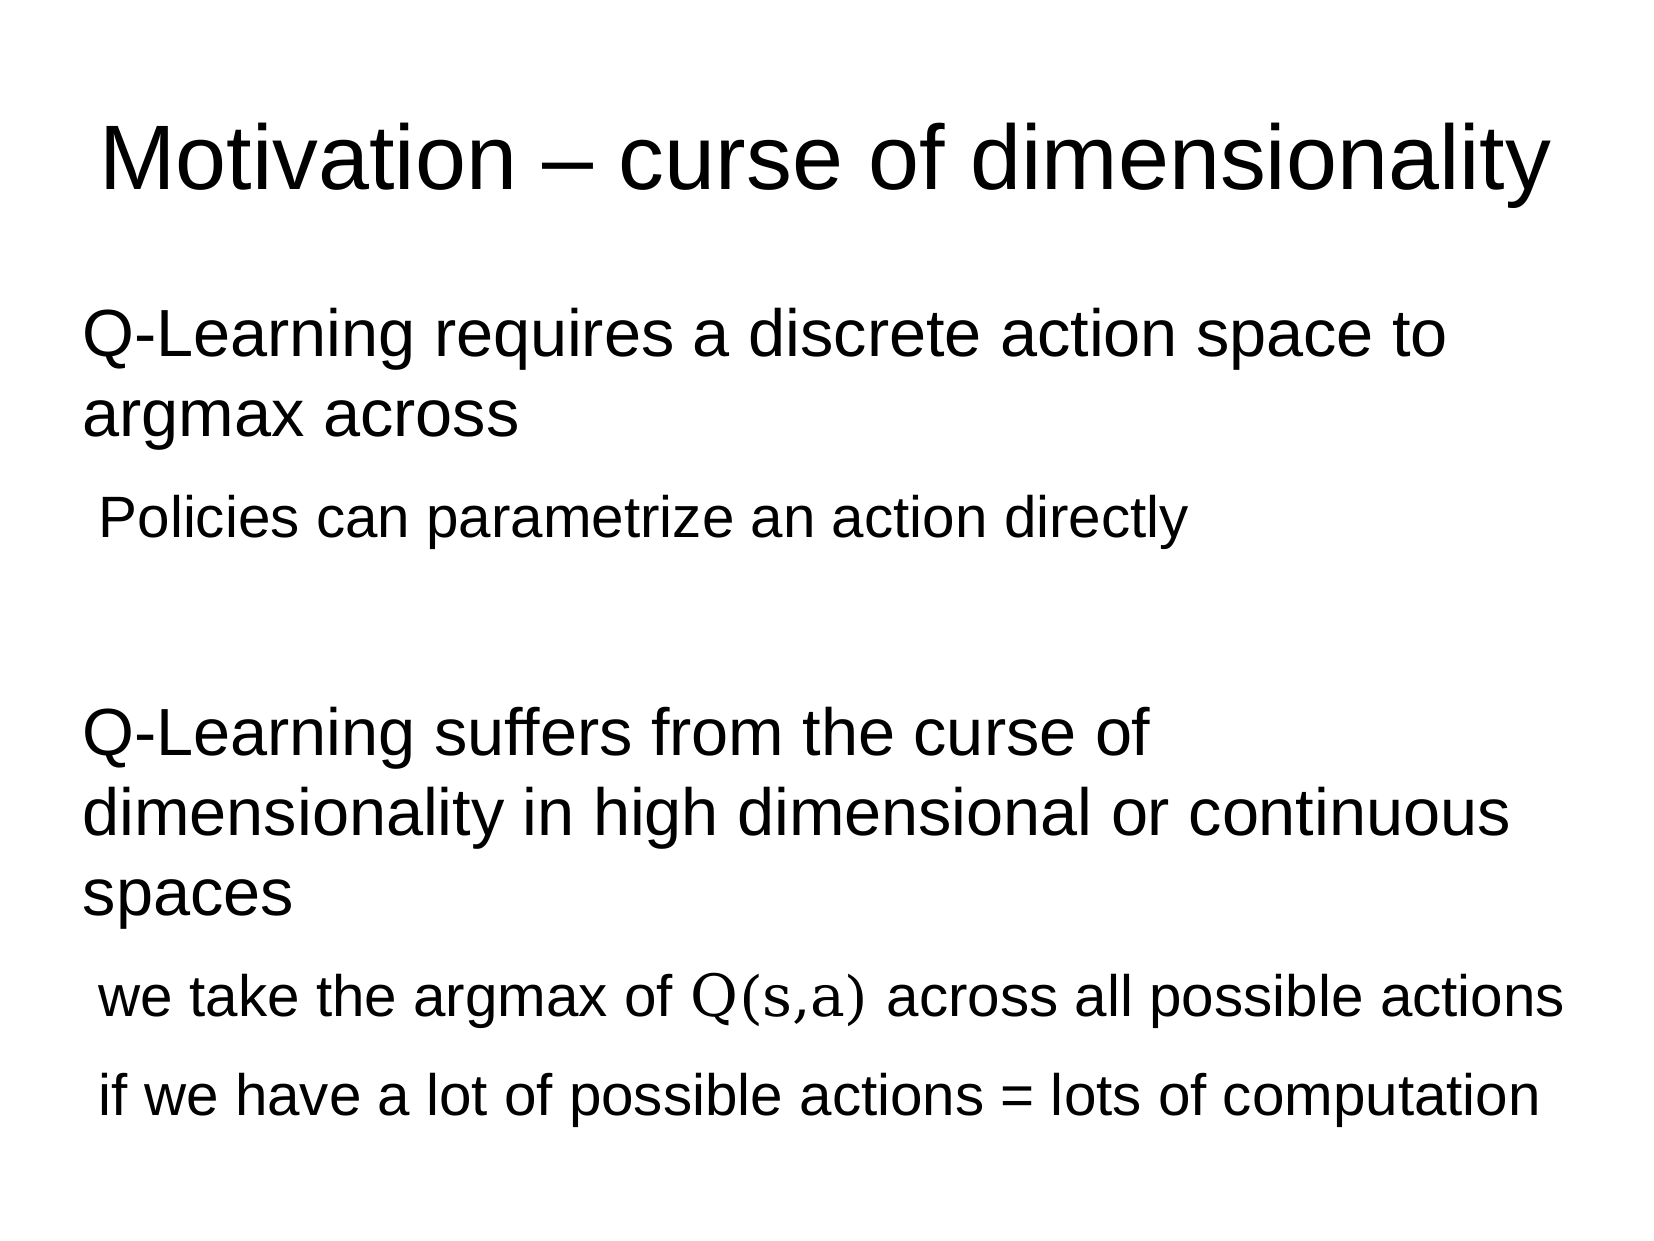

Motivation – curse of dimensionality
Q-Learning requires a discrete action space to argmax across
 Policies can parametrize an action directly

Q-Learning suffers from the curse of dimensionality in high dimensional or continuous spaces
 we take the argmax of Q(s,a) across all possible actions
 if we have a lot of possible actions = lots of computation